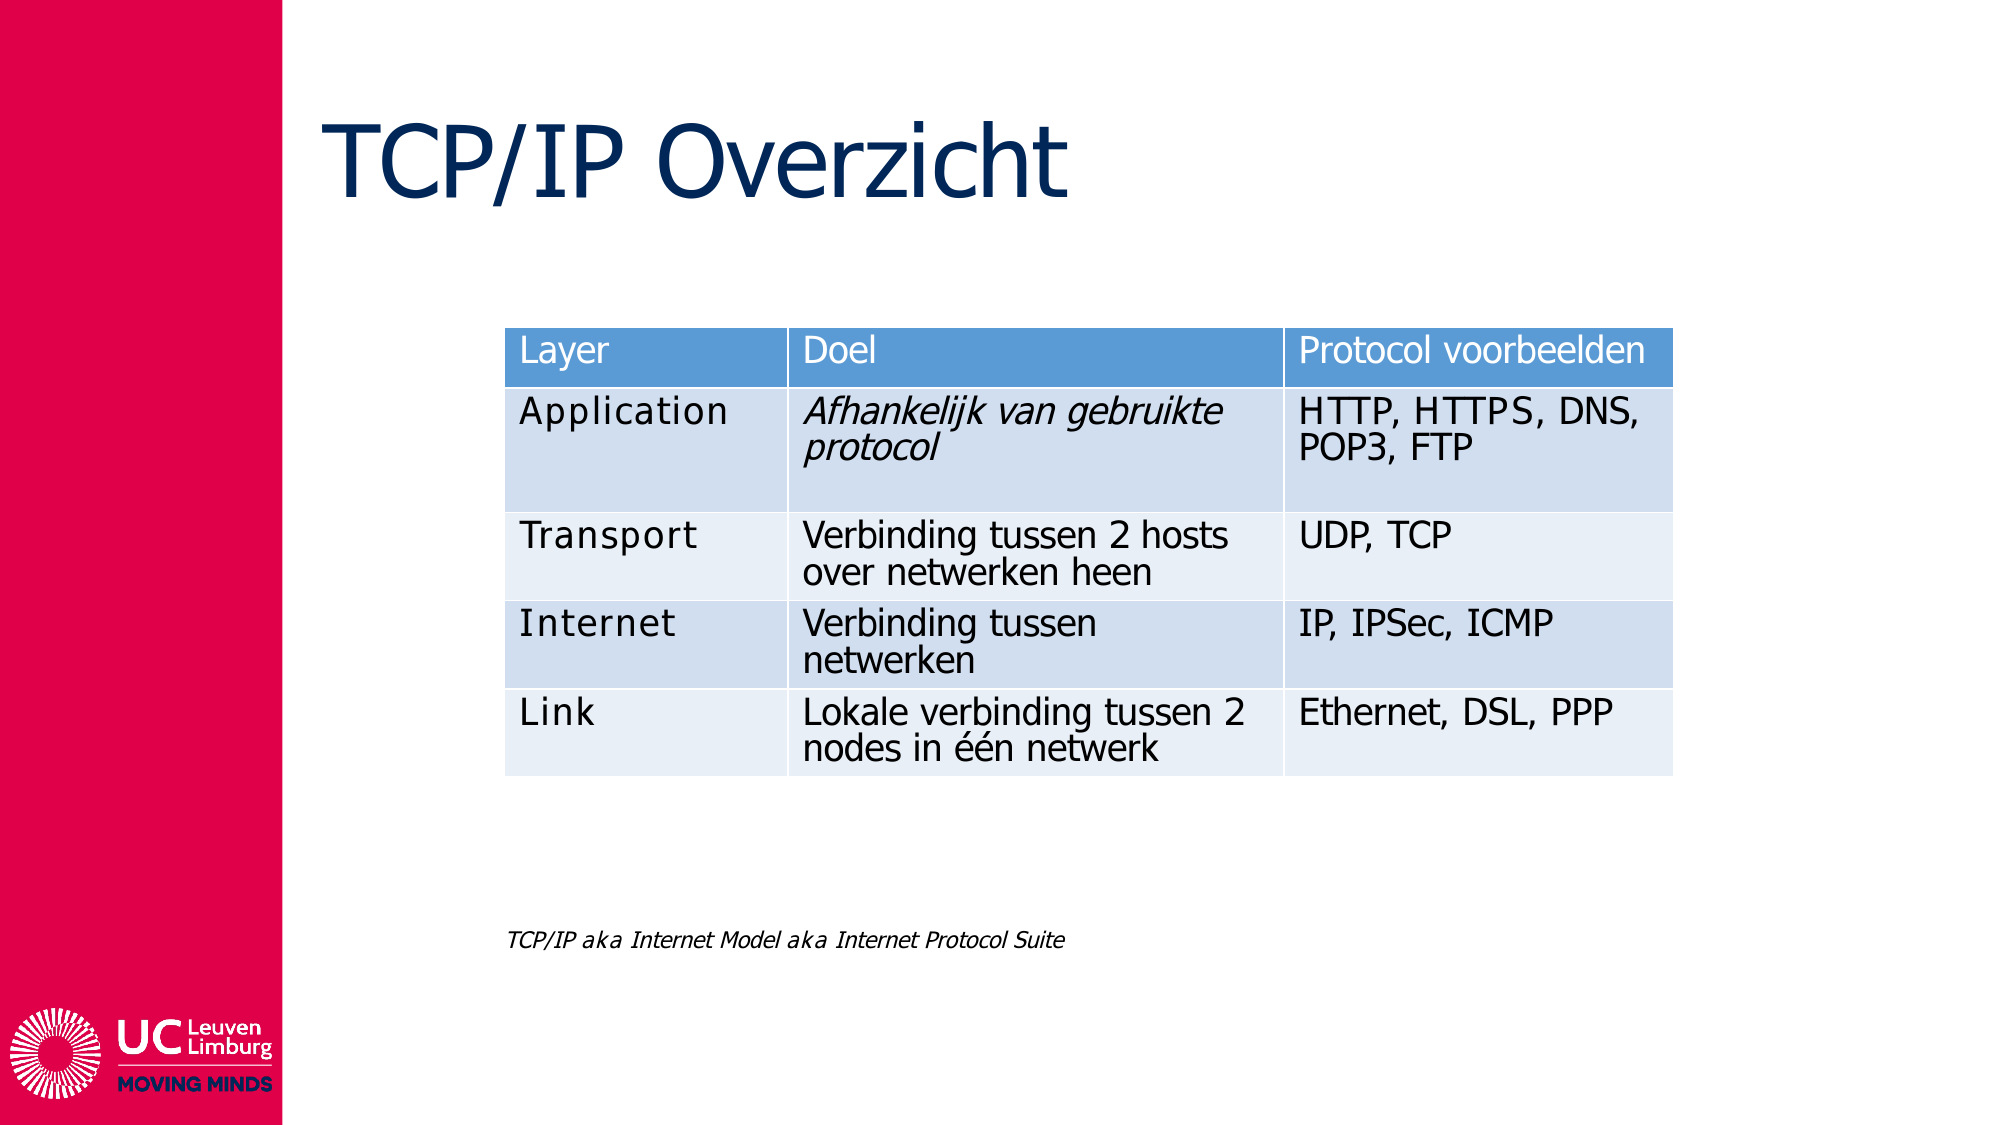

# TCP/IP Overzicht
| Layer | Doel | Protocol voorbeelden |
| --- | --- | --- |
| Application | Afhankelijk van gebruikte protocol | HTTP, HTTPS, DNS, POP3, FTP |
| Transport | Verbinding tussen 2 hosts over netwerken heen | UDP, TCP |
| Internet | Verbinding tussen netwerken | IP, IPSec, ICMP |
| Link | Lokale verbinding tussen 2 nodes in één netwerk | Ethernet, DSL, PPP |
TCP/IP aka Internet Model aka Internet Protocol Suite